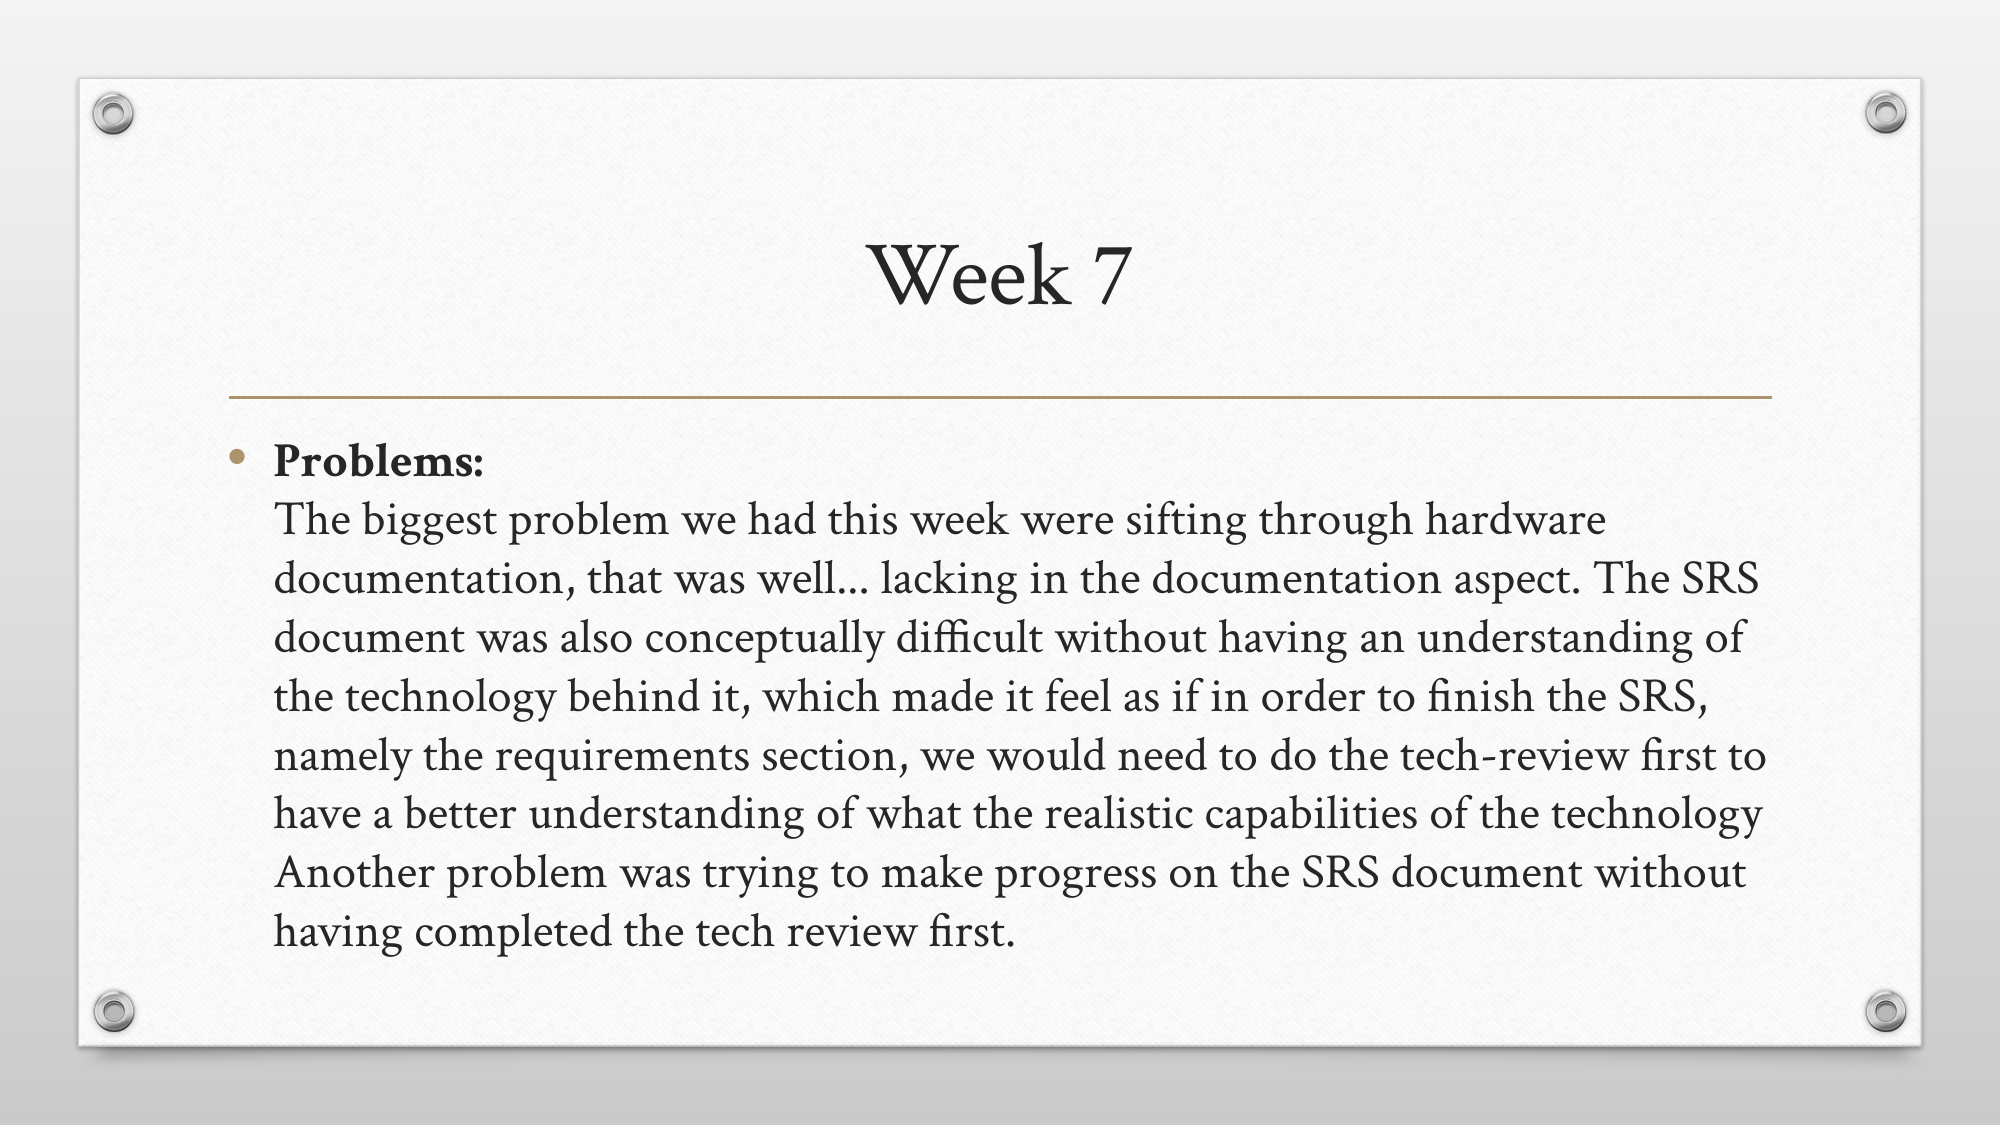

# Week 7
Problems:
The biggest problem we had this week were sifting through hardware documentation, that was well... lacking in the documentation aspect. The SRS document was also conceptually difficult without having an understanding of the technology behind it, which made it feel as if in order to finish the SRS, namely the requirements section, we would need to do the tech-review first to have a better understanding of what the realistic capabilities of the technology Another problem was trying to make progress on the SRS document without having completed the tech review first.